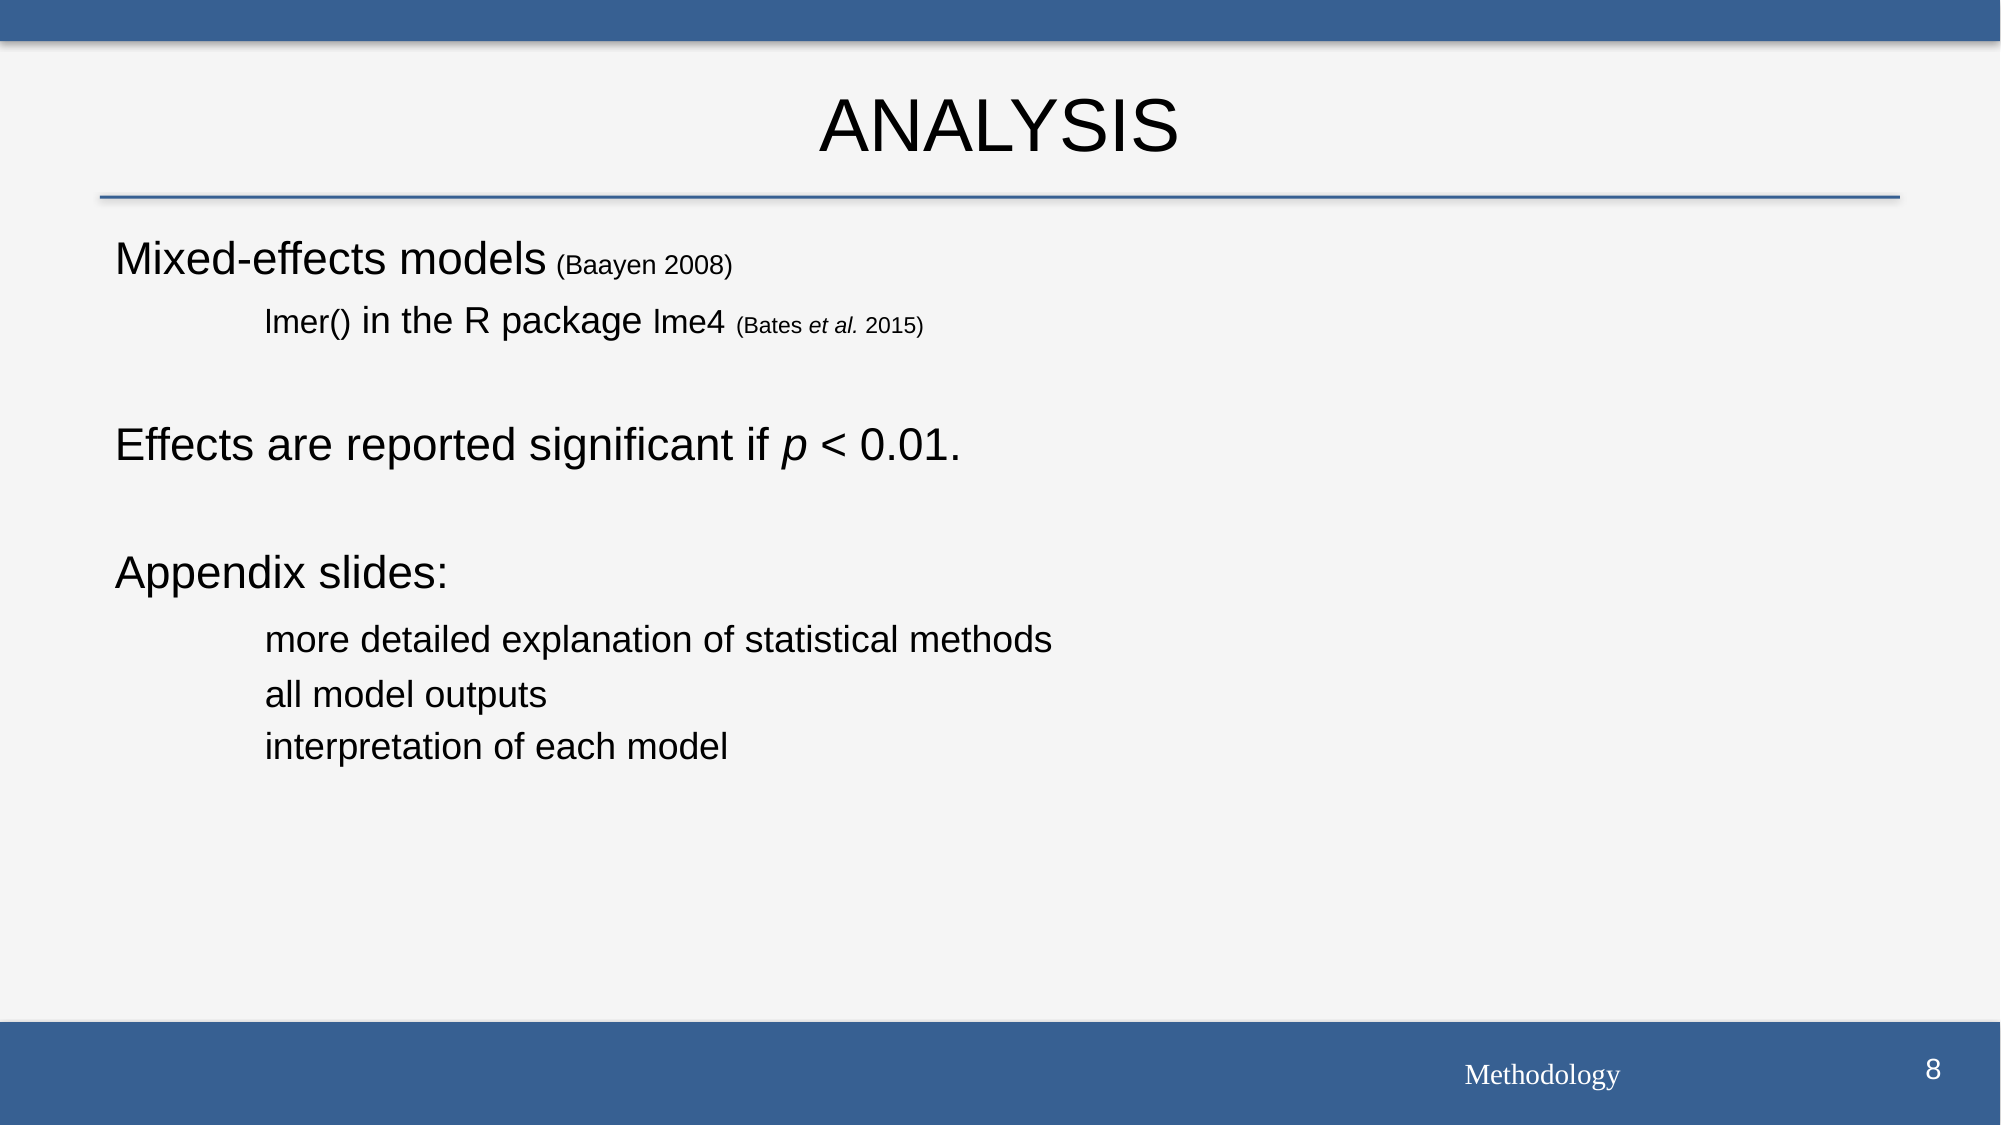

# Analysis
Mixed-effects models (Baayen 2008)
	lmer() in the R package lme4 (Bates et al. 2015)

Effects are reported significant if p < 0.01.

Appendix slides:
	more detailed explanation of statistical methods
	all model outputs
	interpretation of each model

Methodology
8